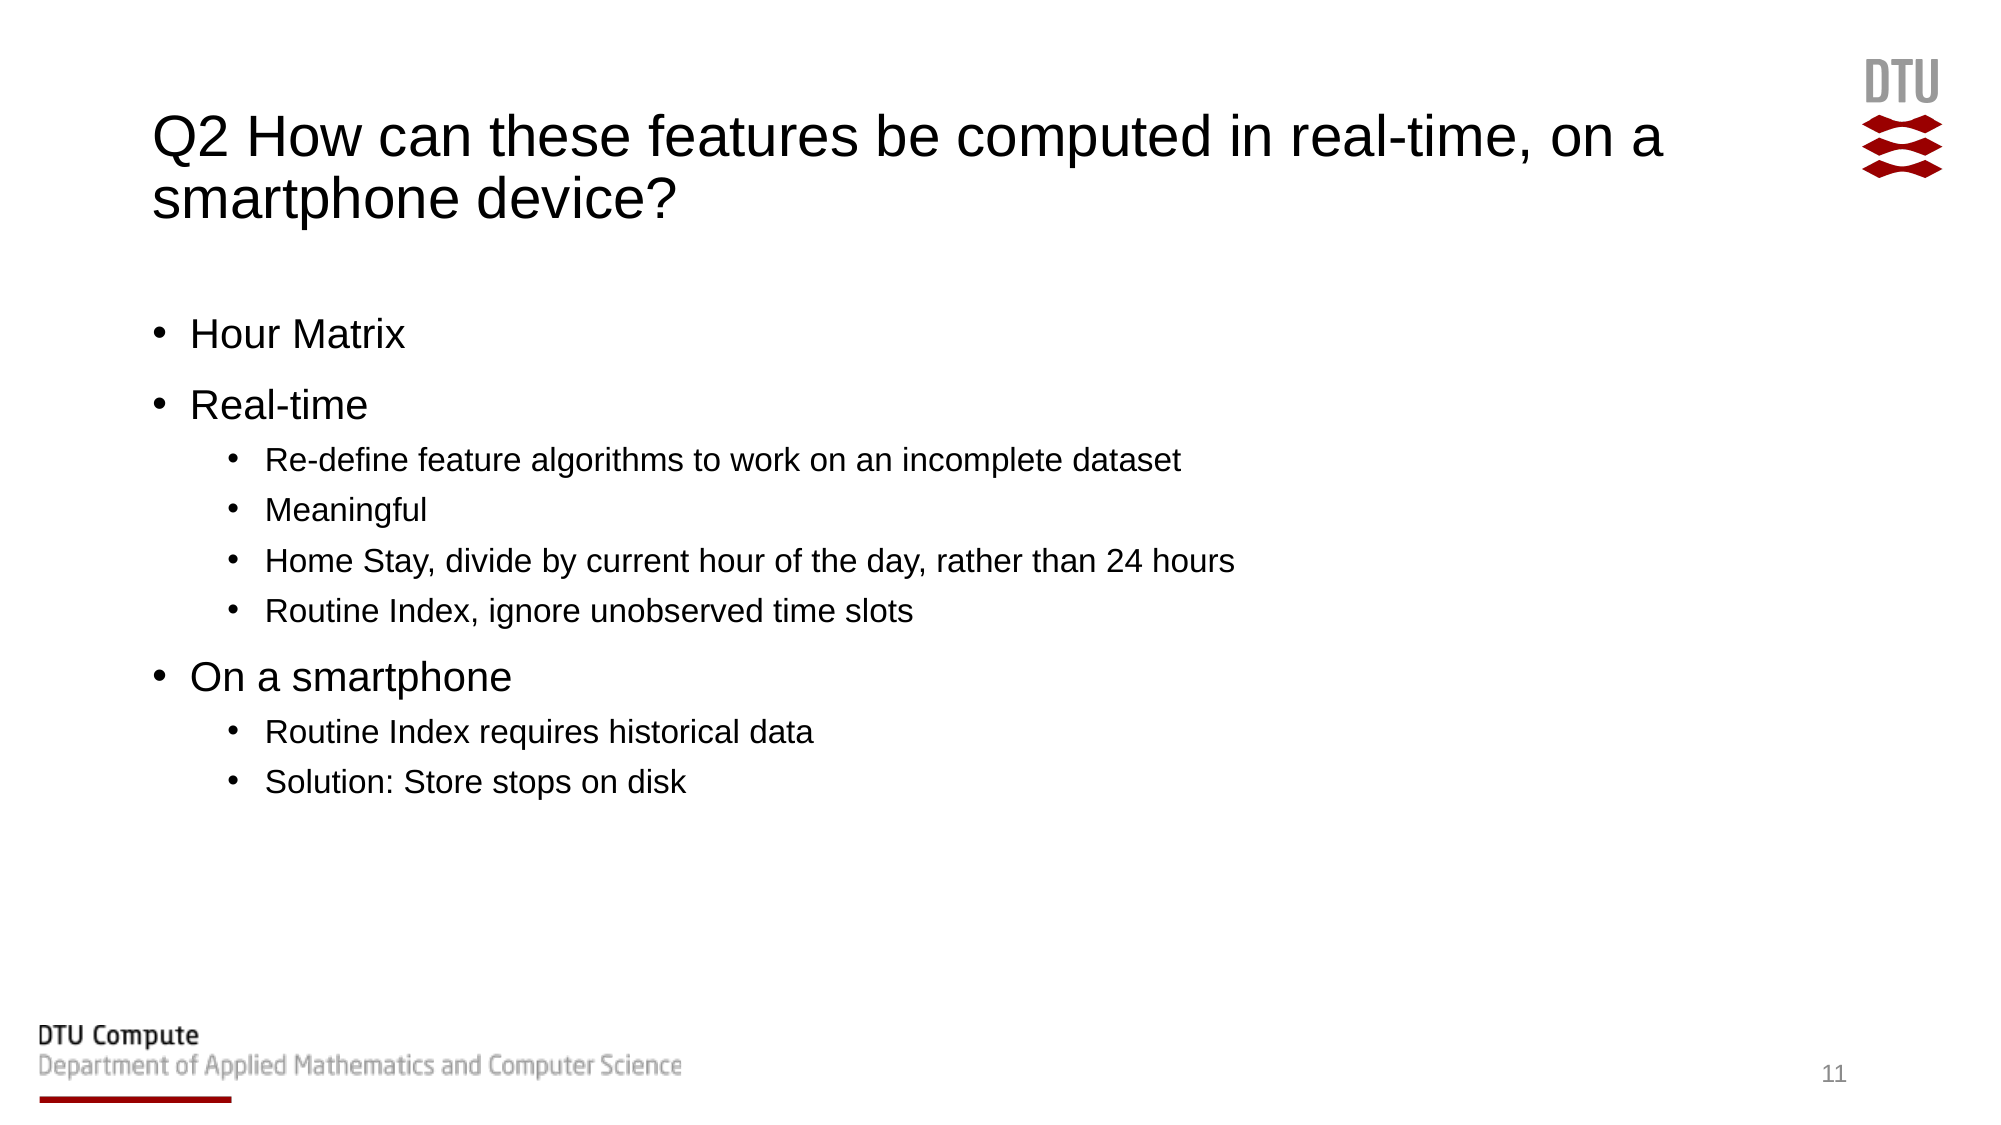

# Q2 How can these features be computed in real-time, on a smartphone device?
Hour Matrix
Real-time
Re-define feature algorithms to work on an incomplete dataset
Meaningful
Home Stay, divide by current hour of the day, rather than 24 hours
Routine Index, ignore unobserved time slots
On a smartphone
Routine Index requires historical data
Solution: Store stops on disk

11